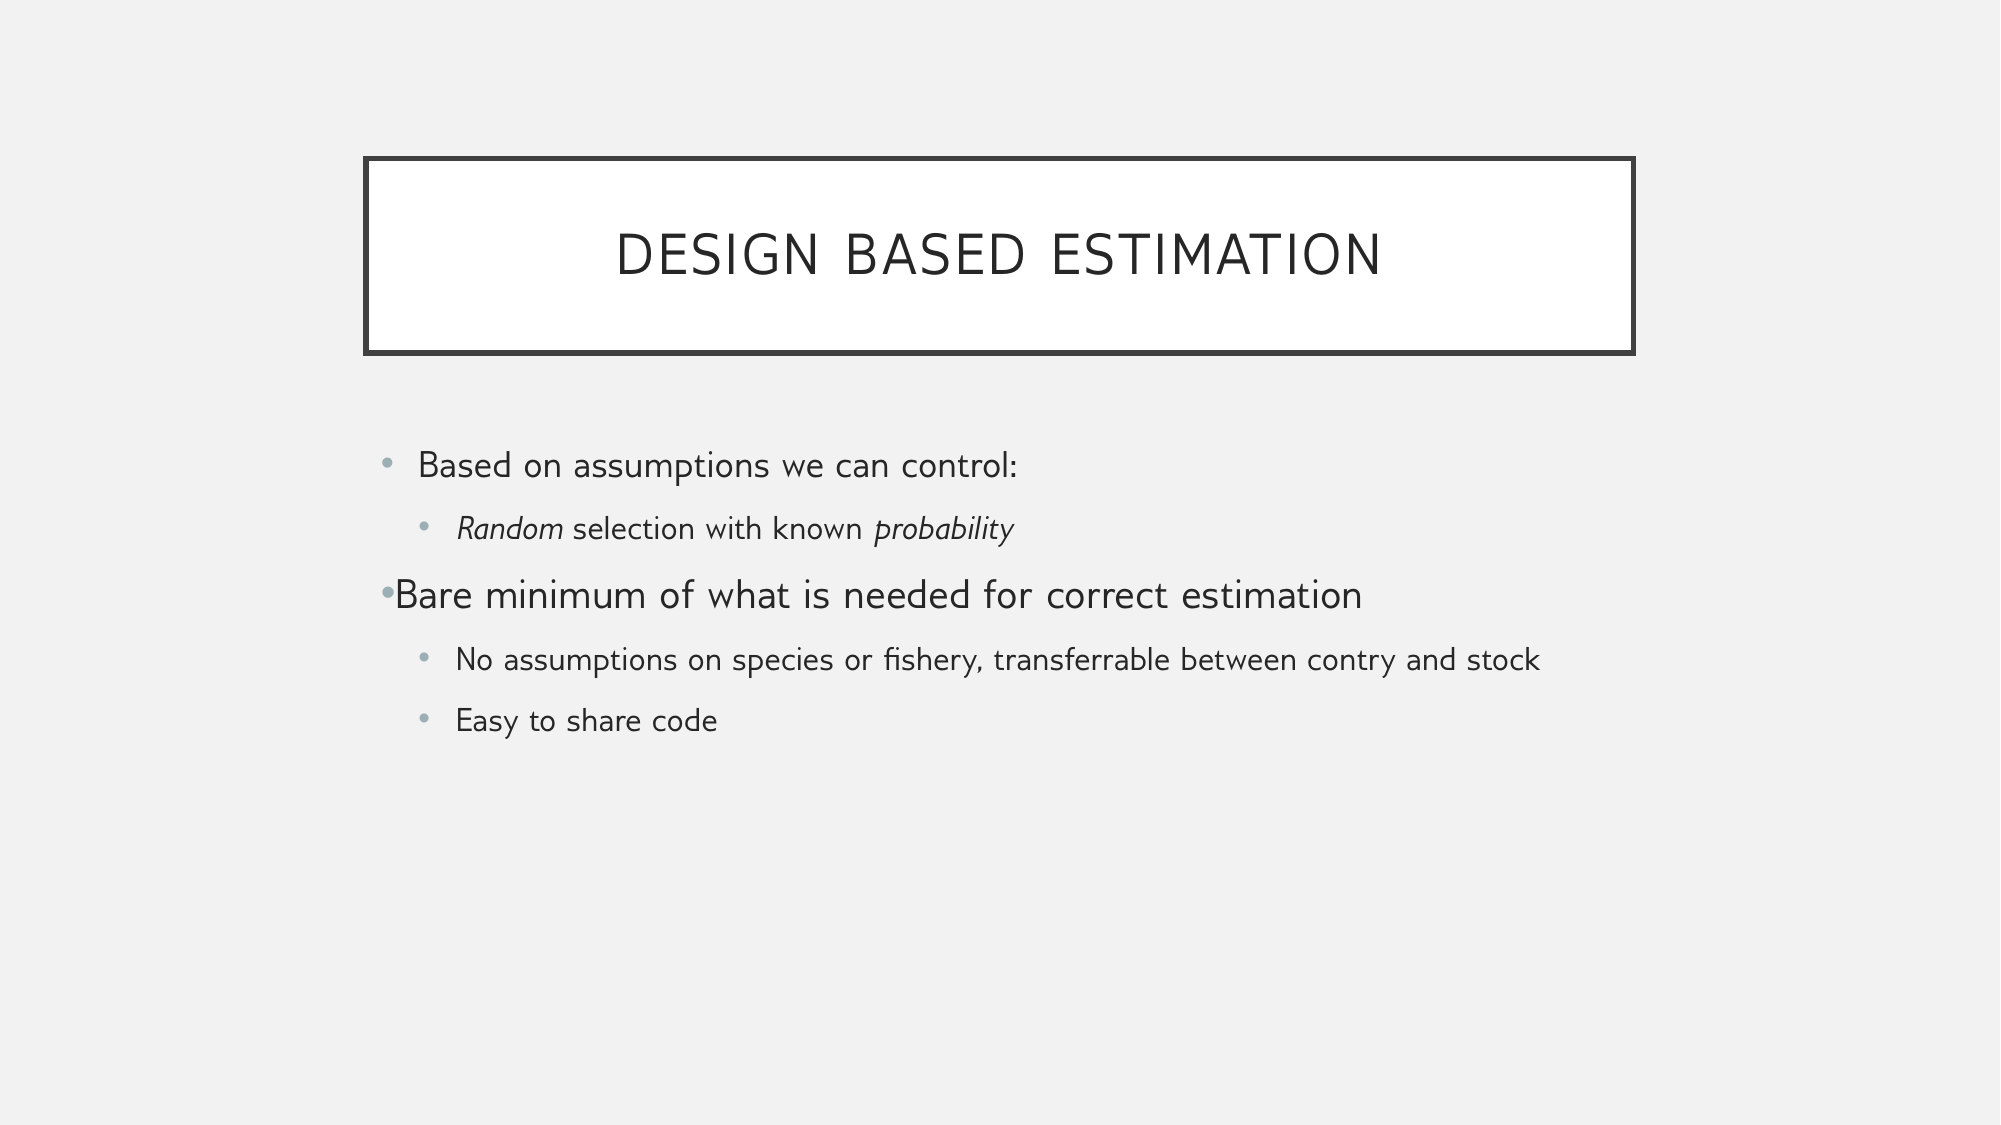

# Design based estimation
Based on assumptions we can control:
Random selection with known probability
Bare minimum of what is needed for correct estimation
No assumptions on species or fishery, transferrable between contry and stock
Easy to share code